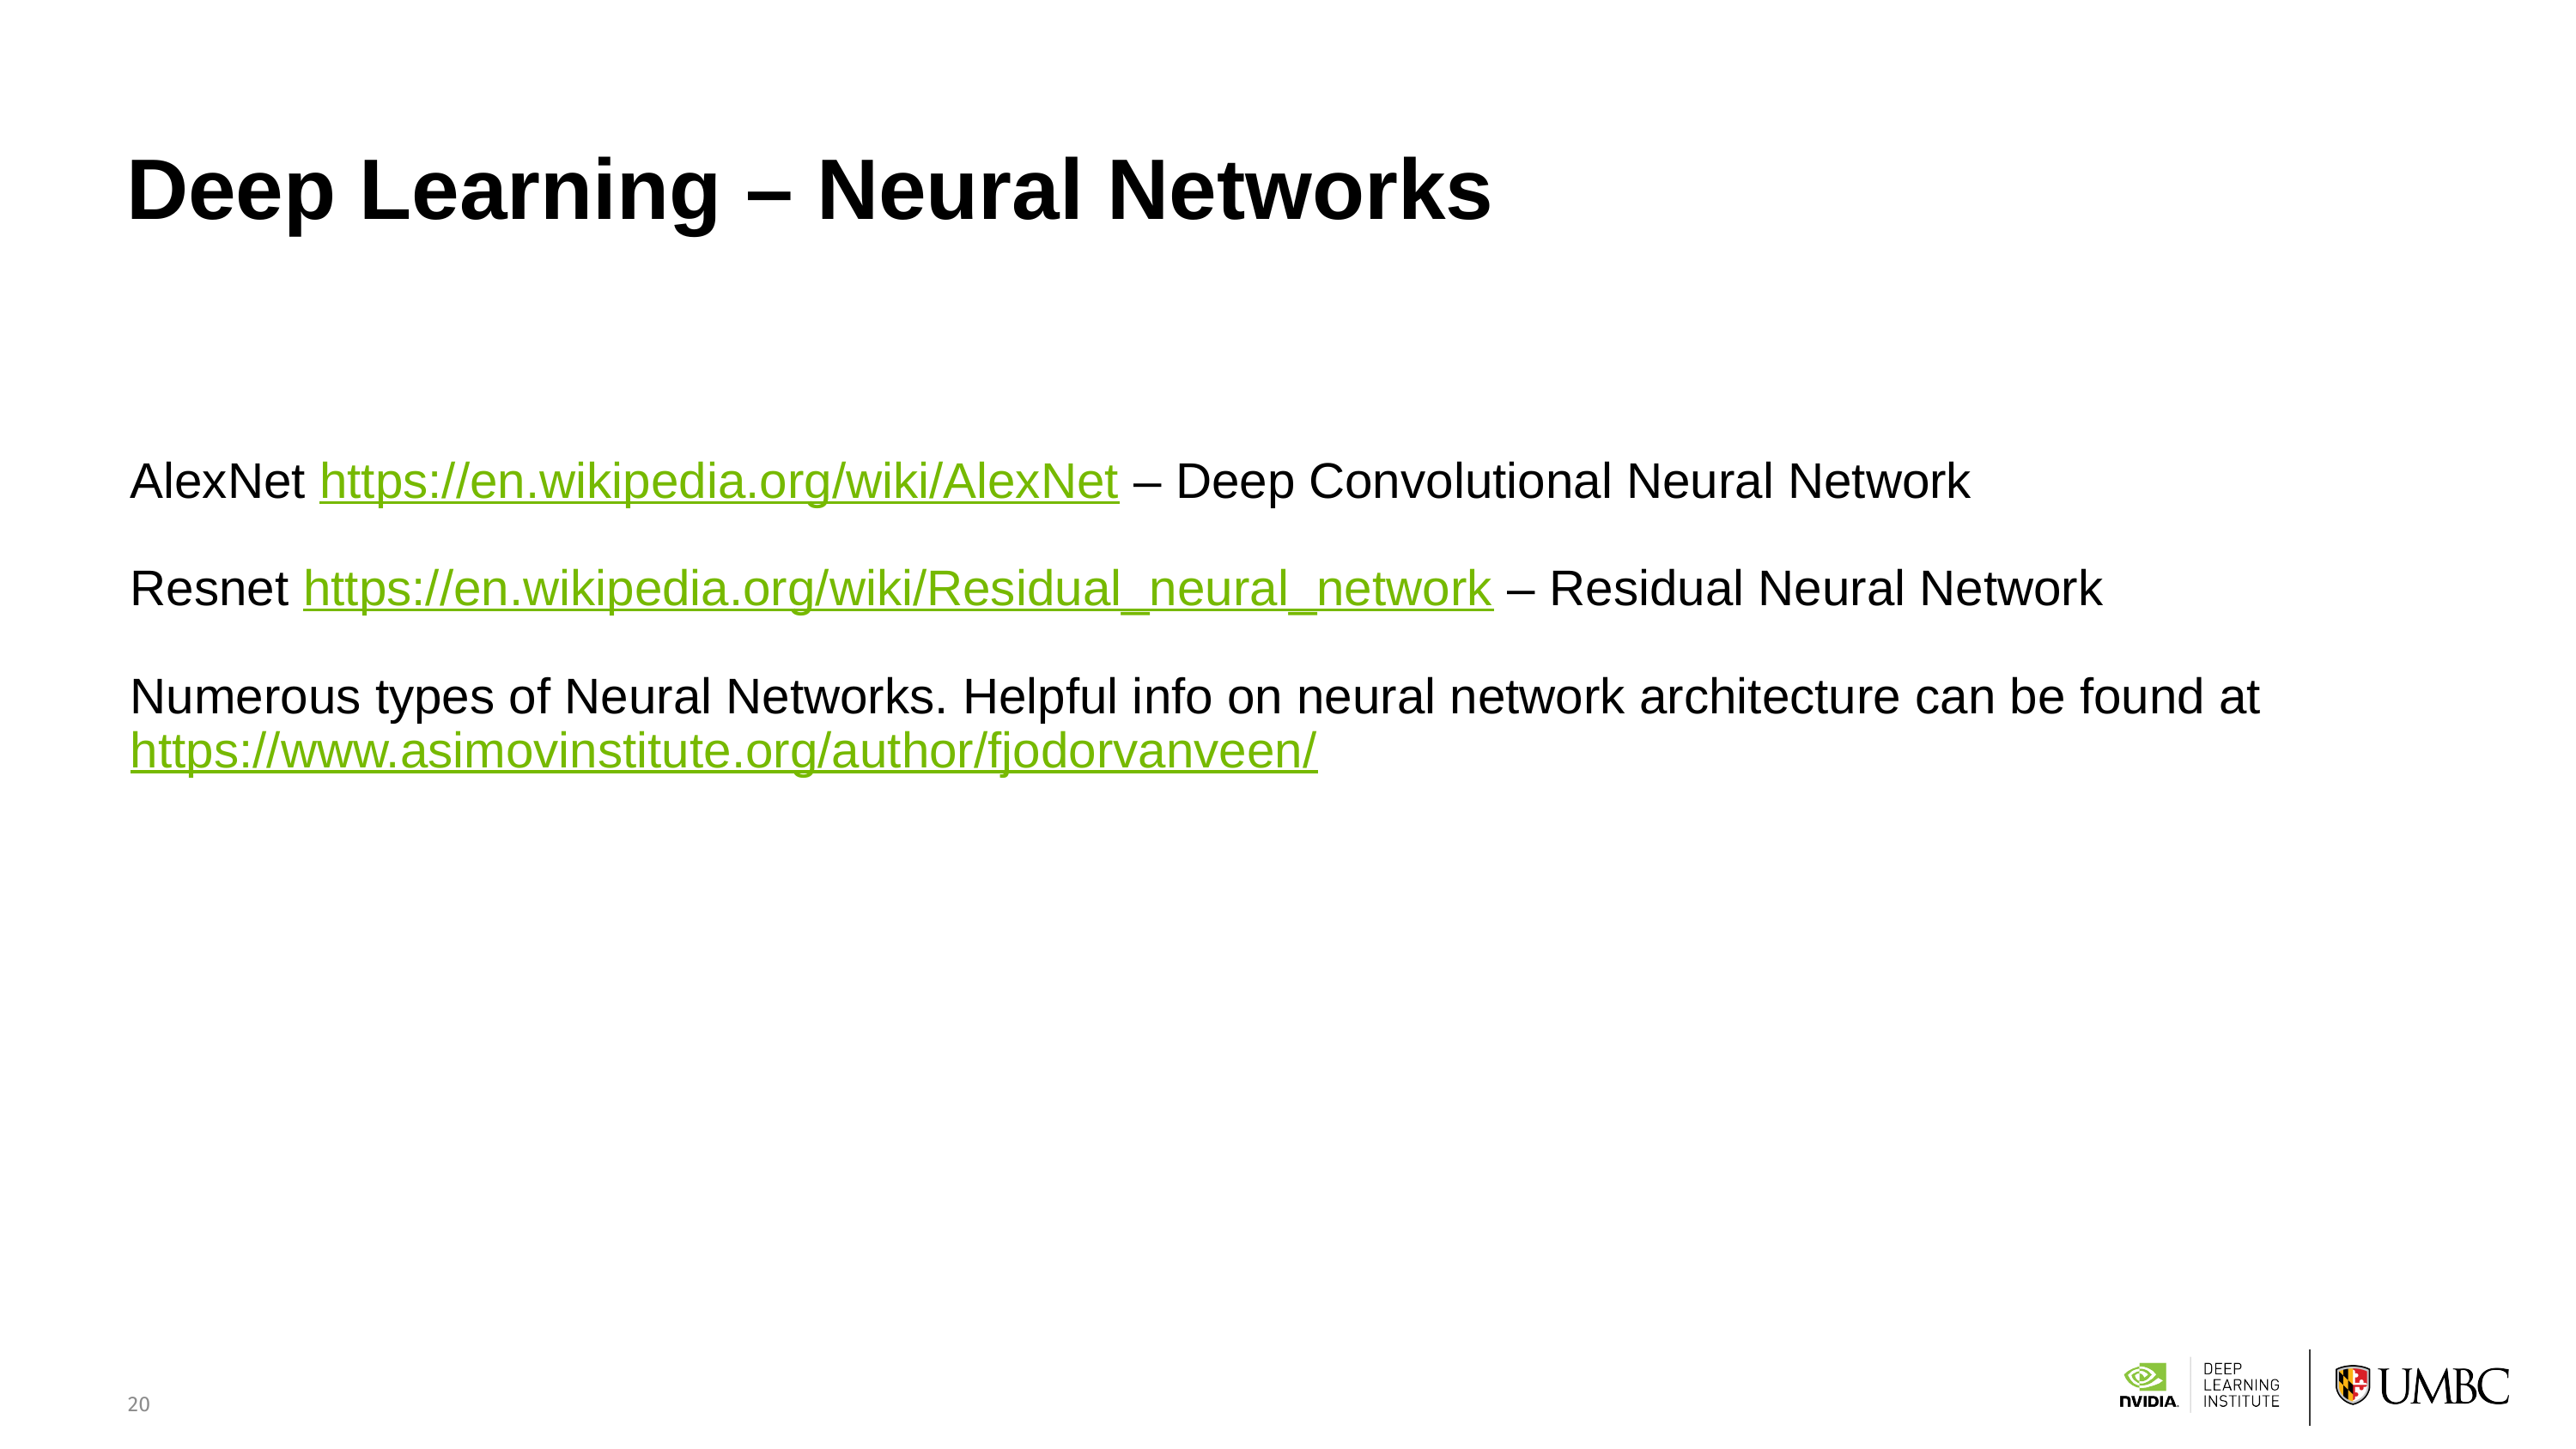

20
# Deep Learning – Neural Networks
AlexNet https://en.wikipedia.org/wiki/AlexNet – Deep Convolutional Neural Network
Resnet https://en.wikipedia.org/wiki/Residual_neural_network – Residual Neural Network
Numerous types of Neural Networks. Helpful info on neural network architecture can be found at https://www.asimovinstitute.org/author/fjodorvanveen/
Data 604: Data Management